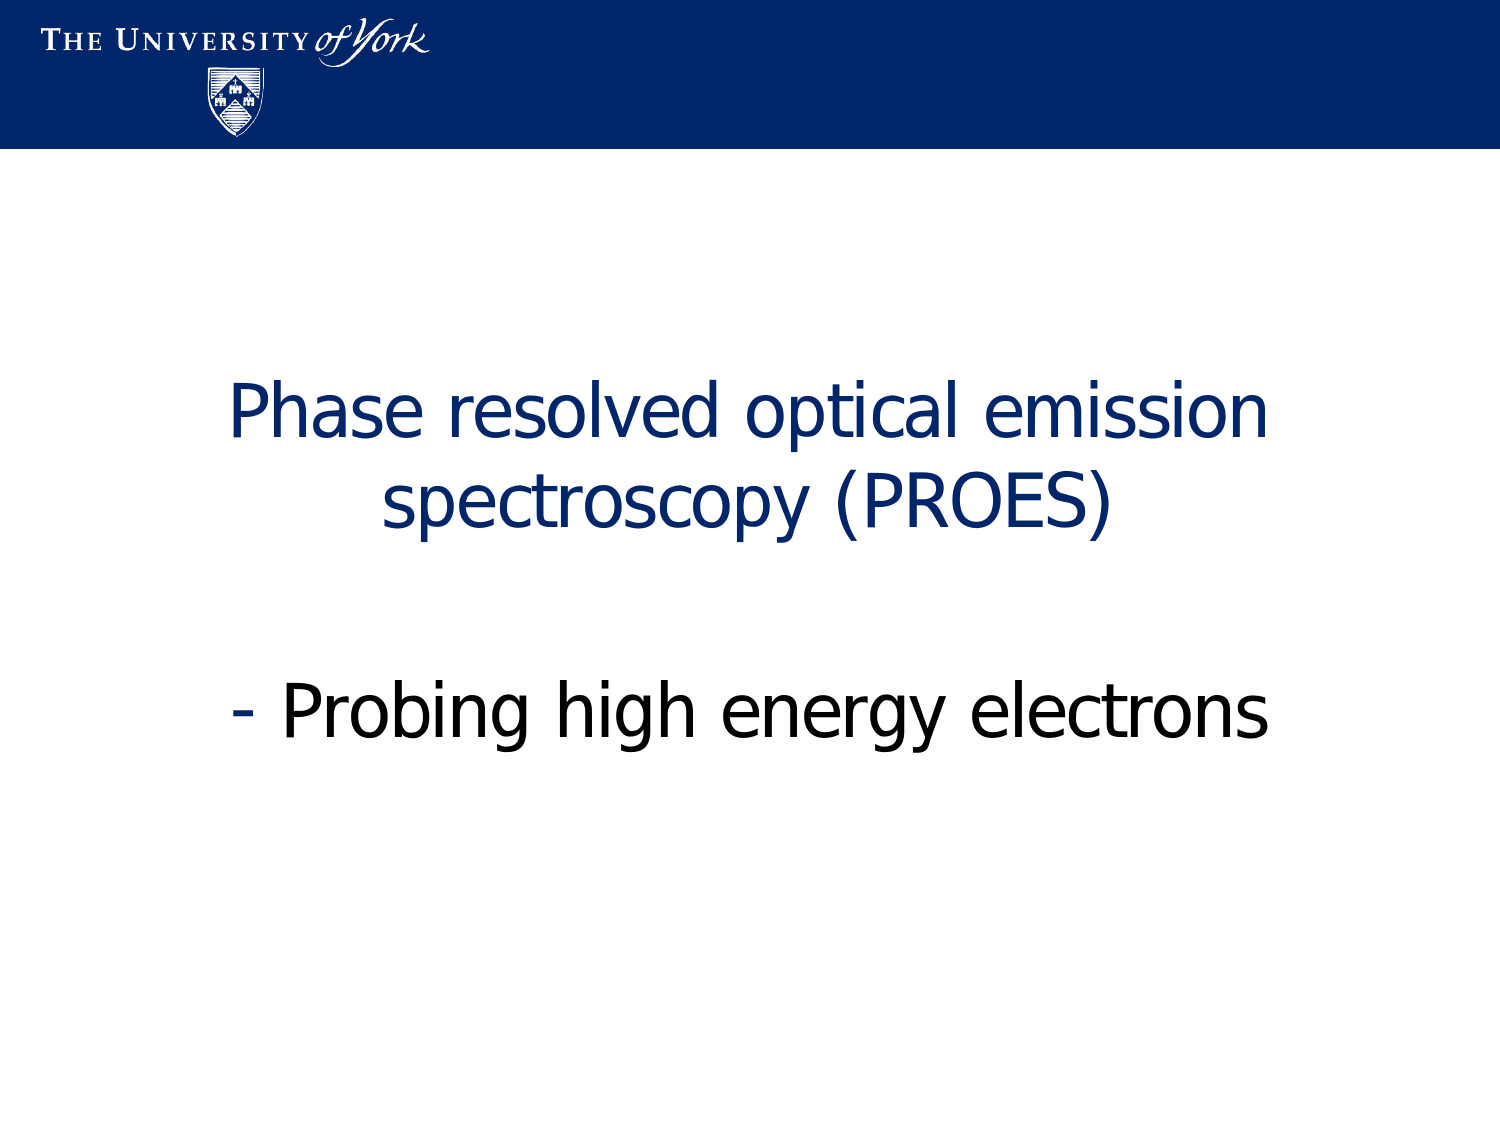

Phase resolved optical emission spectroscopy (PROES)

- Probing high energy electrons